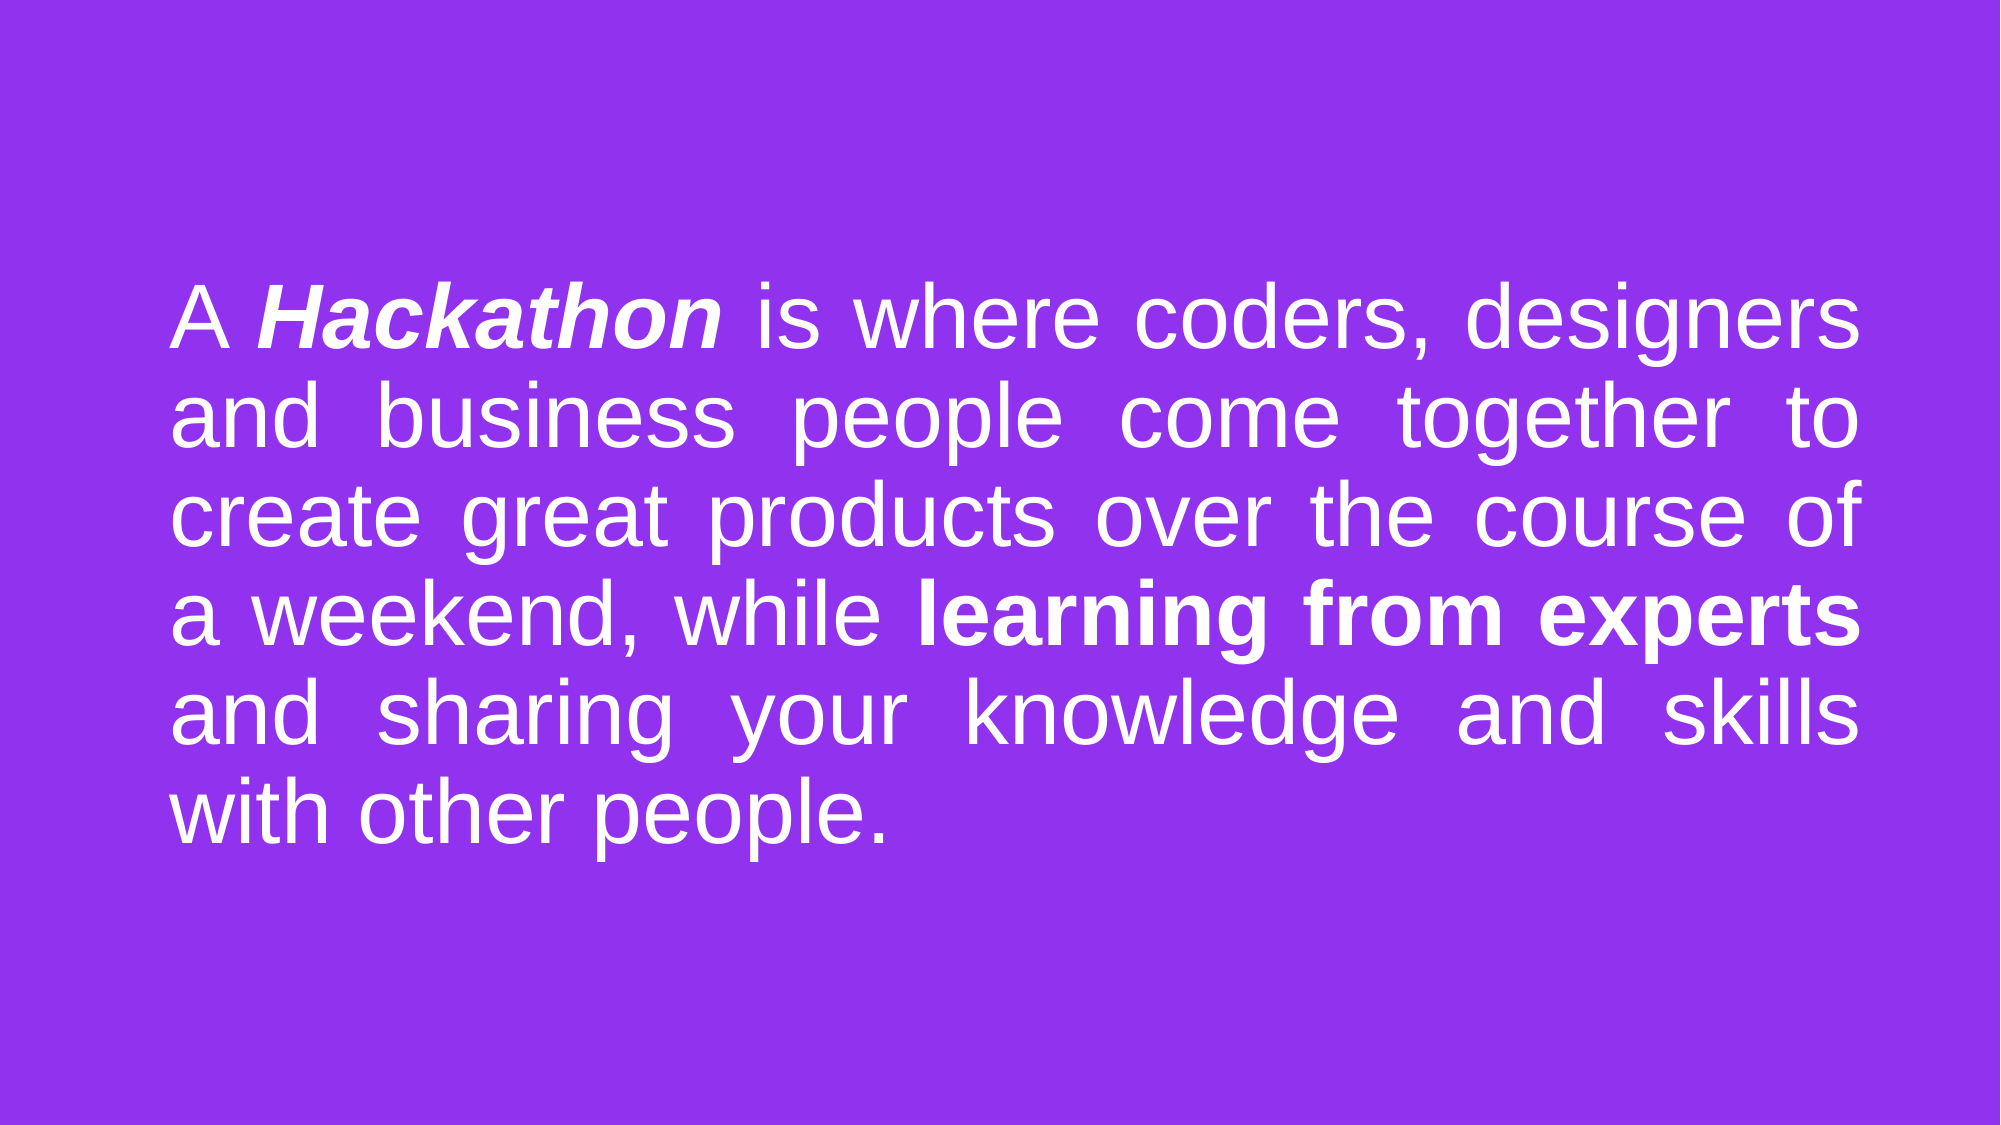

# A Hackathon is where coders, designers and business people come together to create great products over the course of a weekend, while learning from experts and sharing your knowledge and skills with other people.